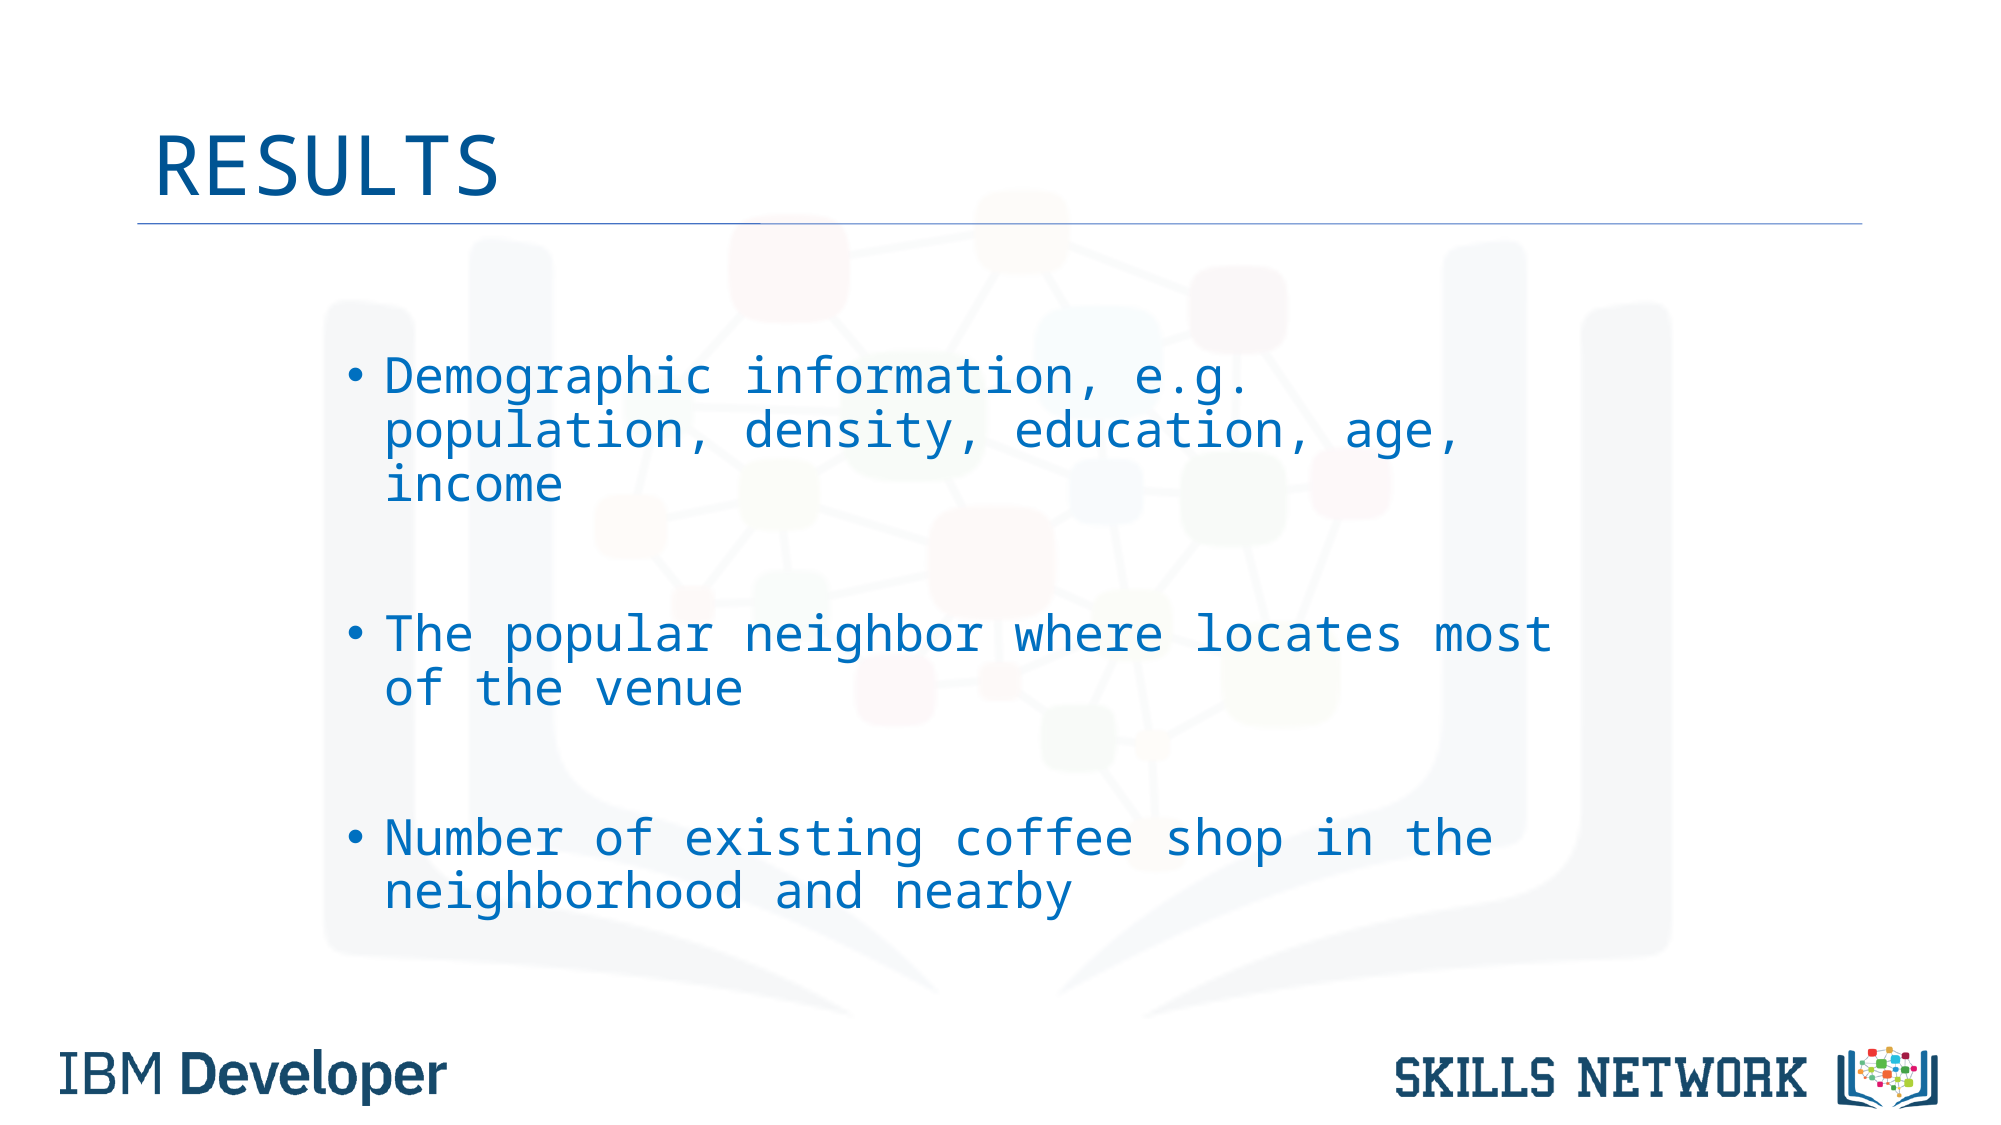

# RESULTS

Demographic information, e.g. population, density, education, age, income

The popular neighbor where locates most of the venue

Number of existing coffee shop in the neighborhood and nearby